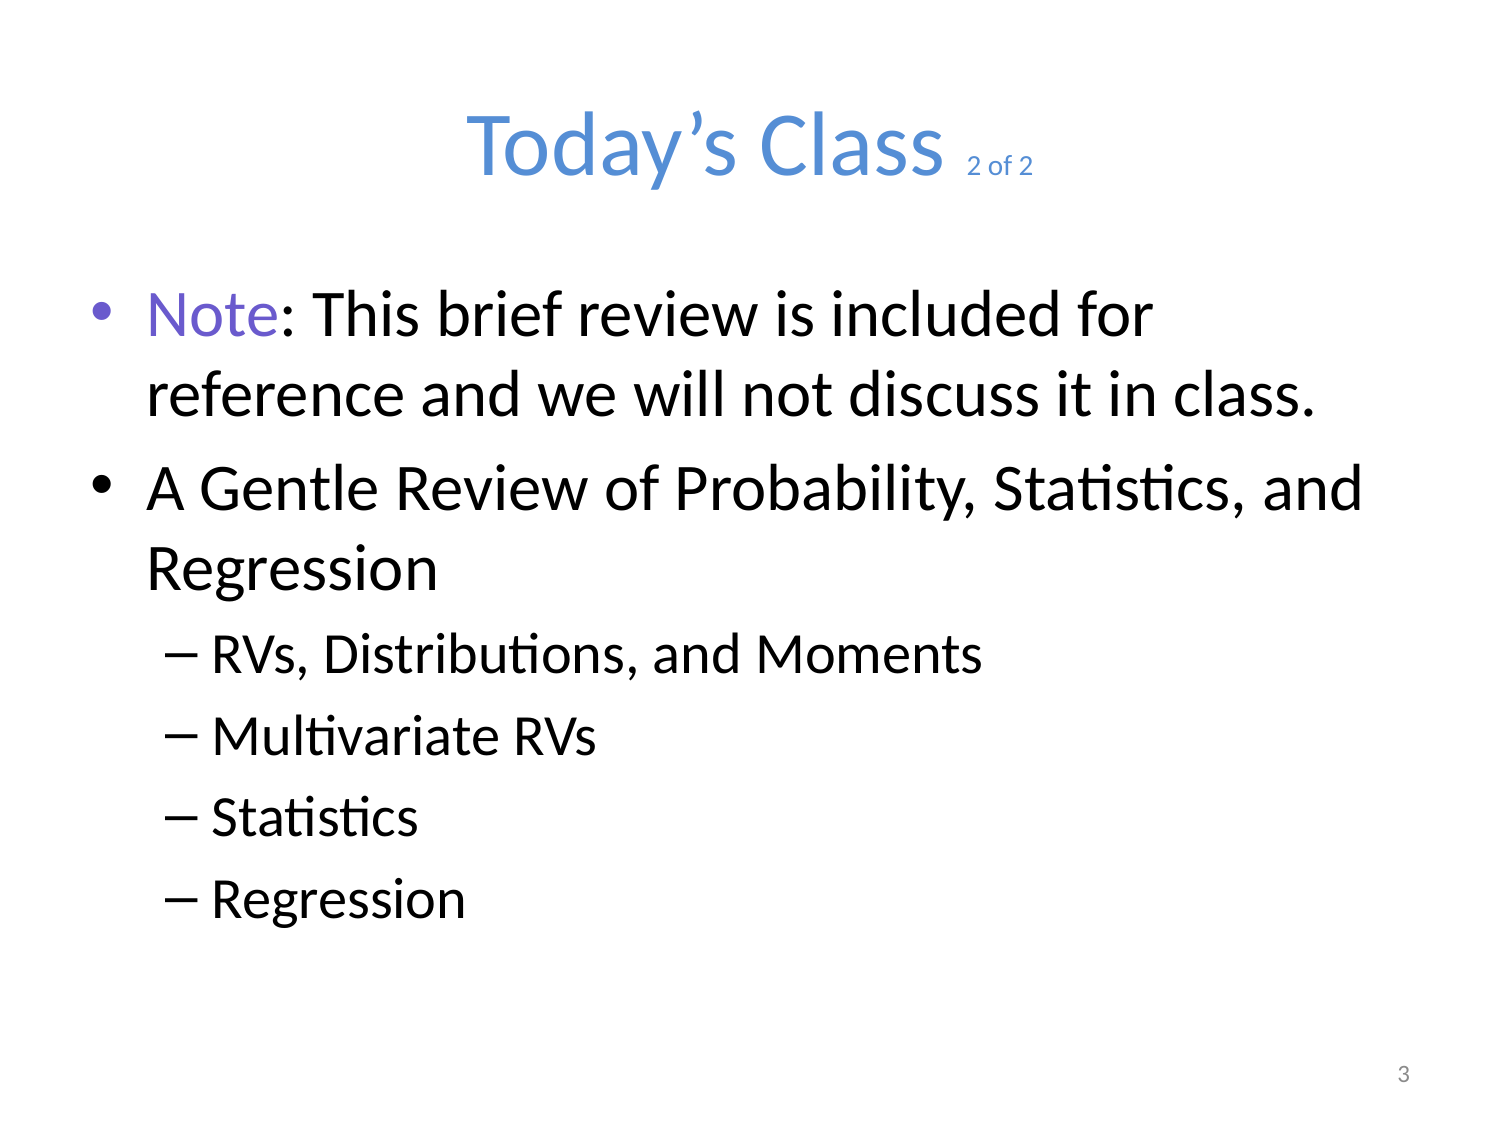

# Today’s Class 2 of 2
Note: This brief review is included for reference and we will not discuss it in class.
A Gentle Review of Probability, Statistics, and Regression
RVs, Distributions, and Moments
Multivariate RVs
Statistics
Regression

3